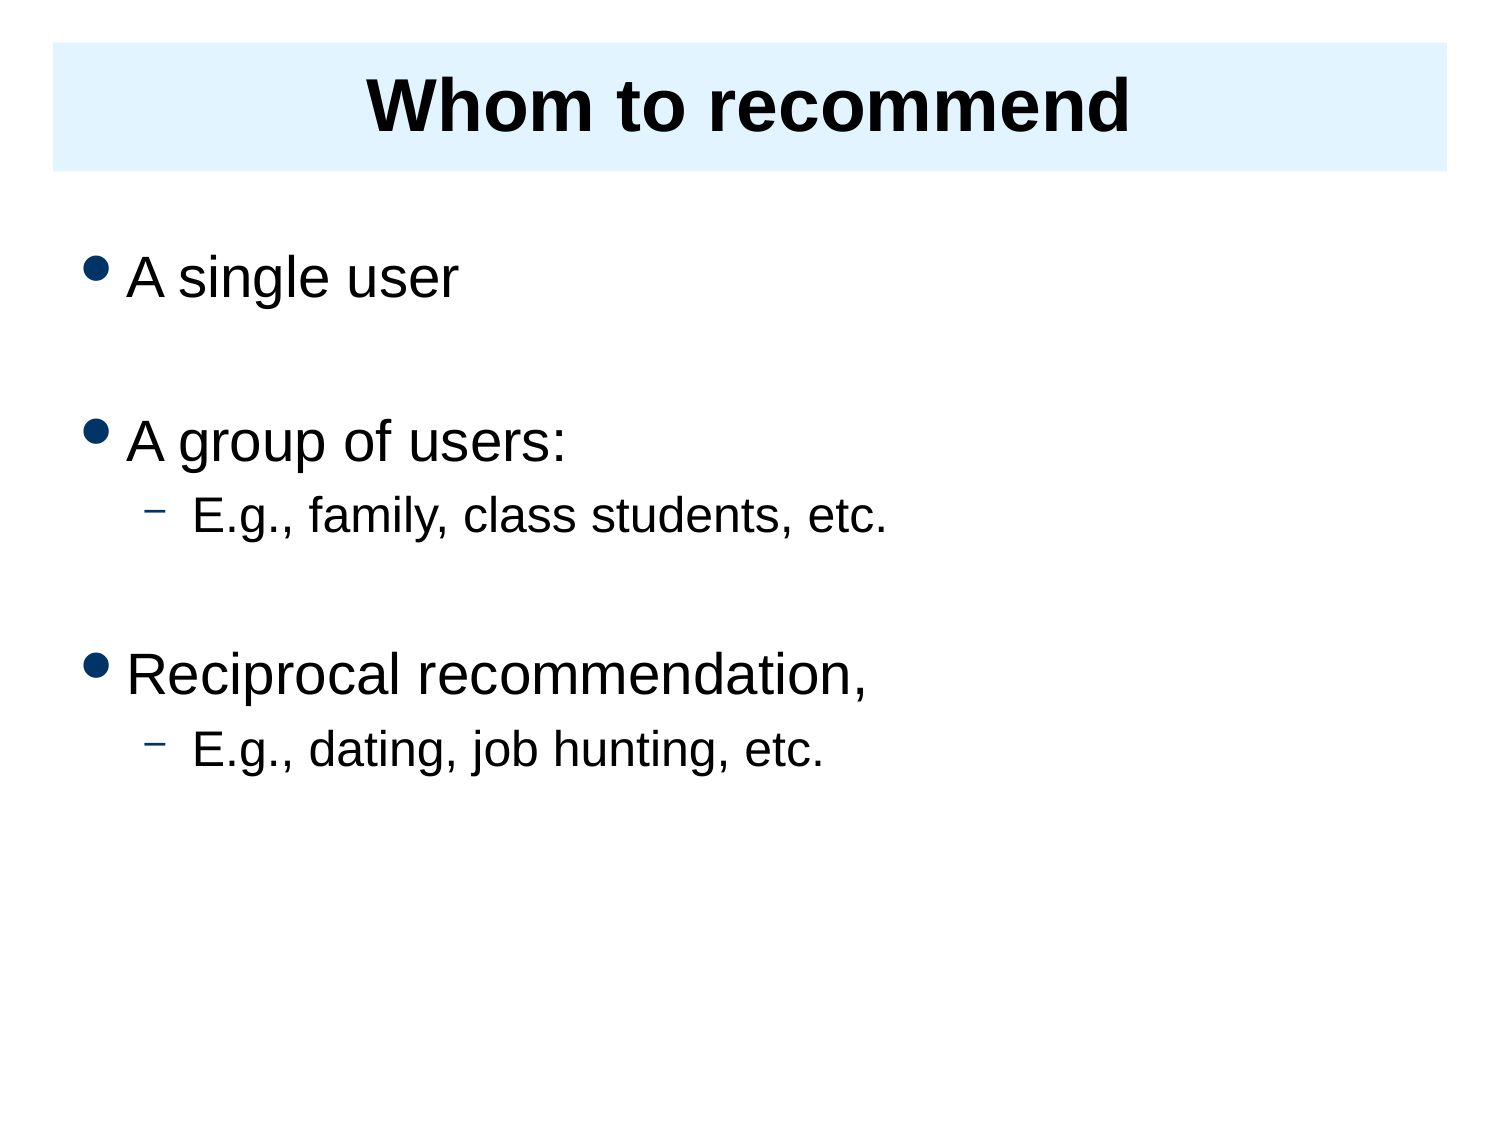

# Whom to recommend
A single user

A group of users:
E.g., family, class students, etc.

Reciprocal recommendation,
E.g., dating, job hunting, etc.